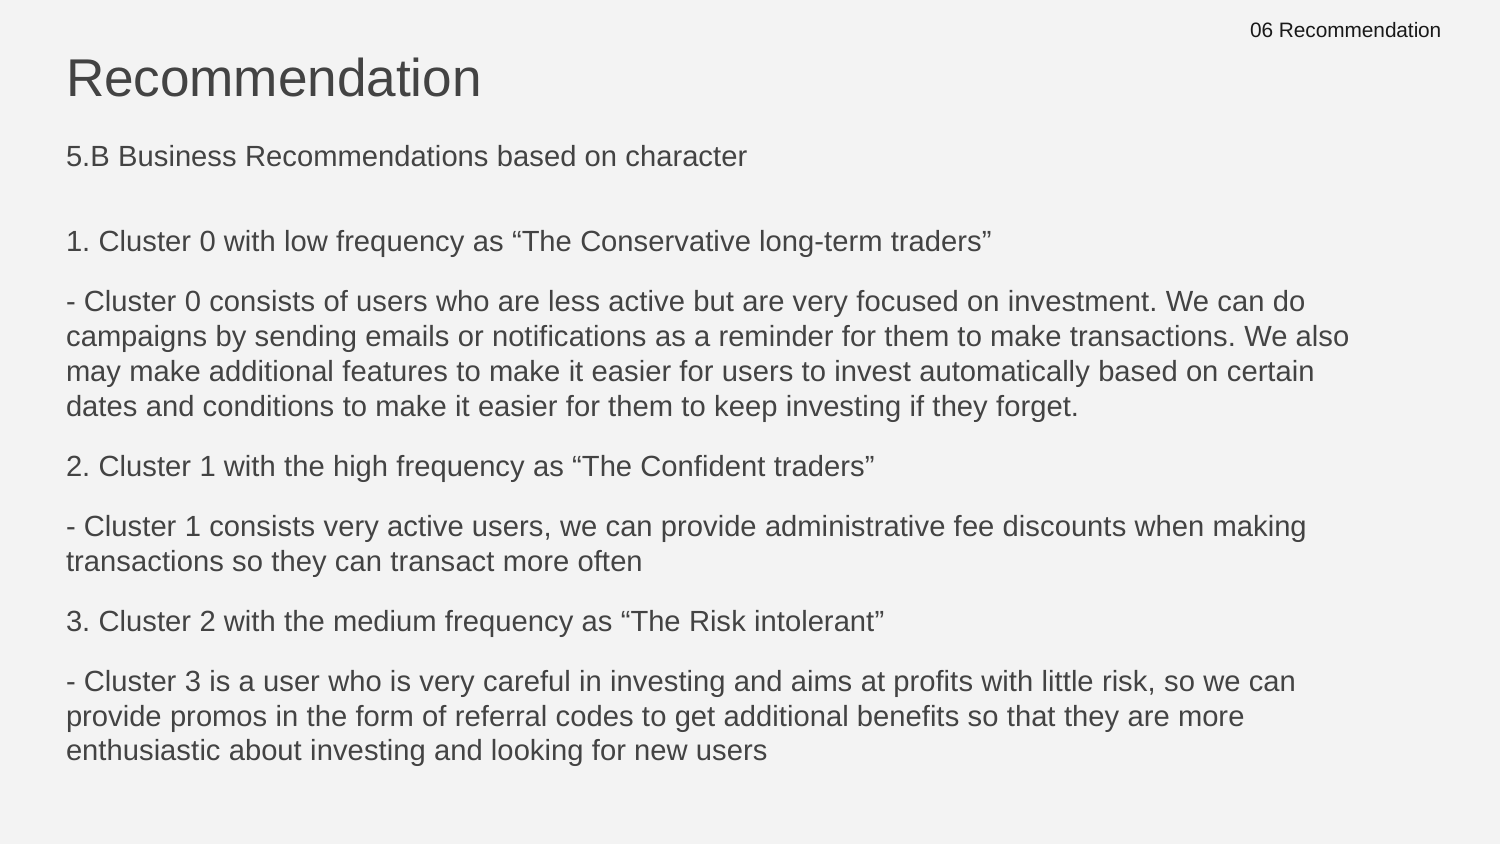

06 Recommendation
# Recommendation
5.B Business Recommendations based on character

1. Cluster 0 with low frequency as “The Conservative long-term traders”
- Cluster 0 consists of users who are less active but are very focused on investment. We can do campaigns by sending emails or notifications as a reminder for them to make transactions. We also may make additional features to make it easier for users to invest automatically based on certain dates and conditions to make it easier for them to keep investing if they forget.
2. Cluster 1 with the high frequency as “The Confident traders”
- Cluster 1 consists very active users, we can provide administrative fee discounts when making transactions so they can transact more often
3. Cluster 2 with the medium frequency as “The Risk intolerant”
- Cluster 3 is a user who is very careful in investing and aims at profits with little risk, so we can provide promos in the form of referral codes to get additional benefits so that they are more enthusiastic about investing and looking for new users